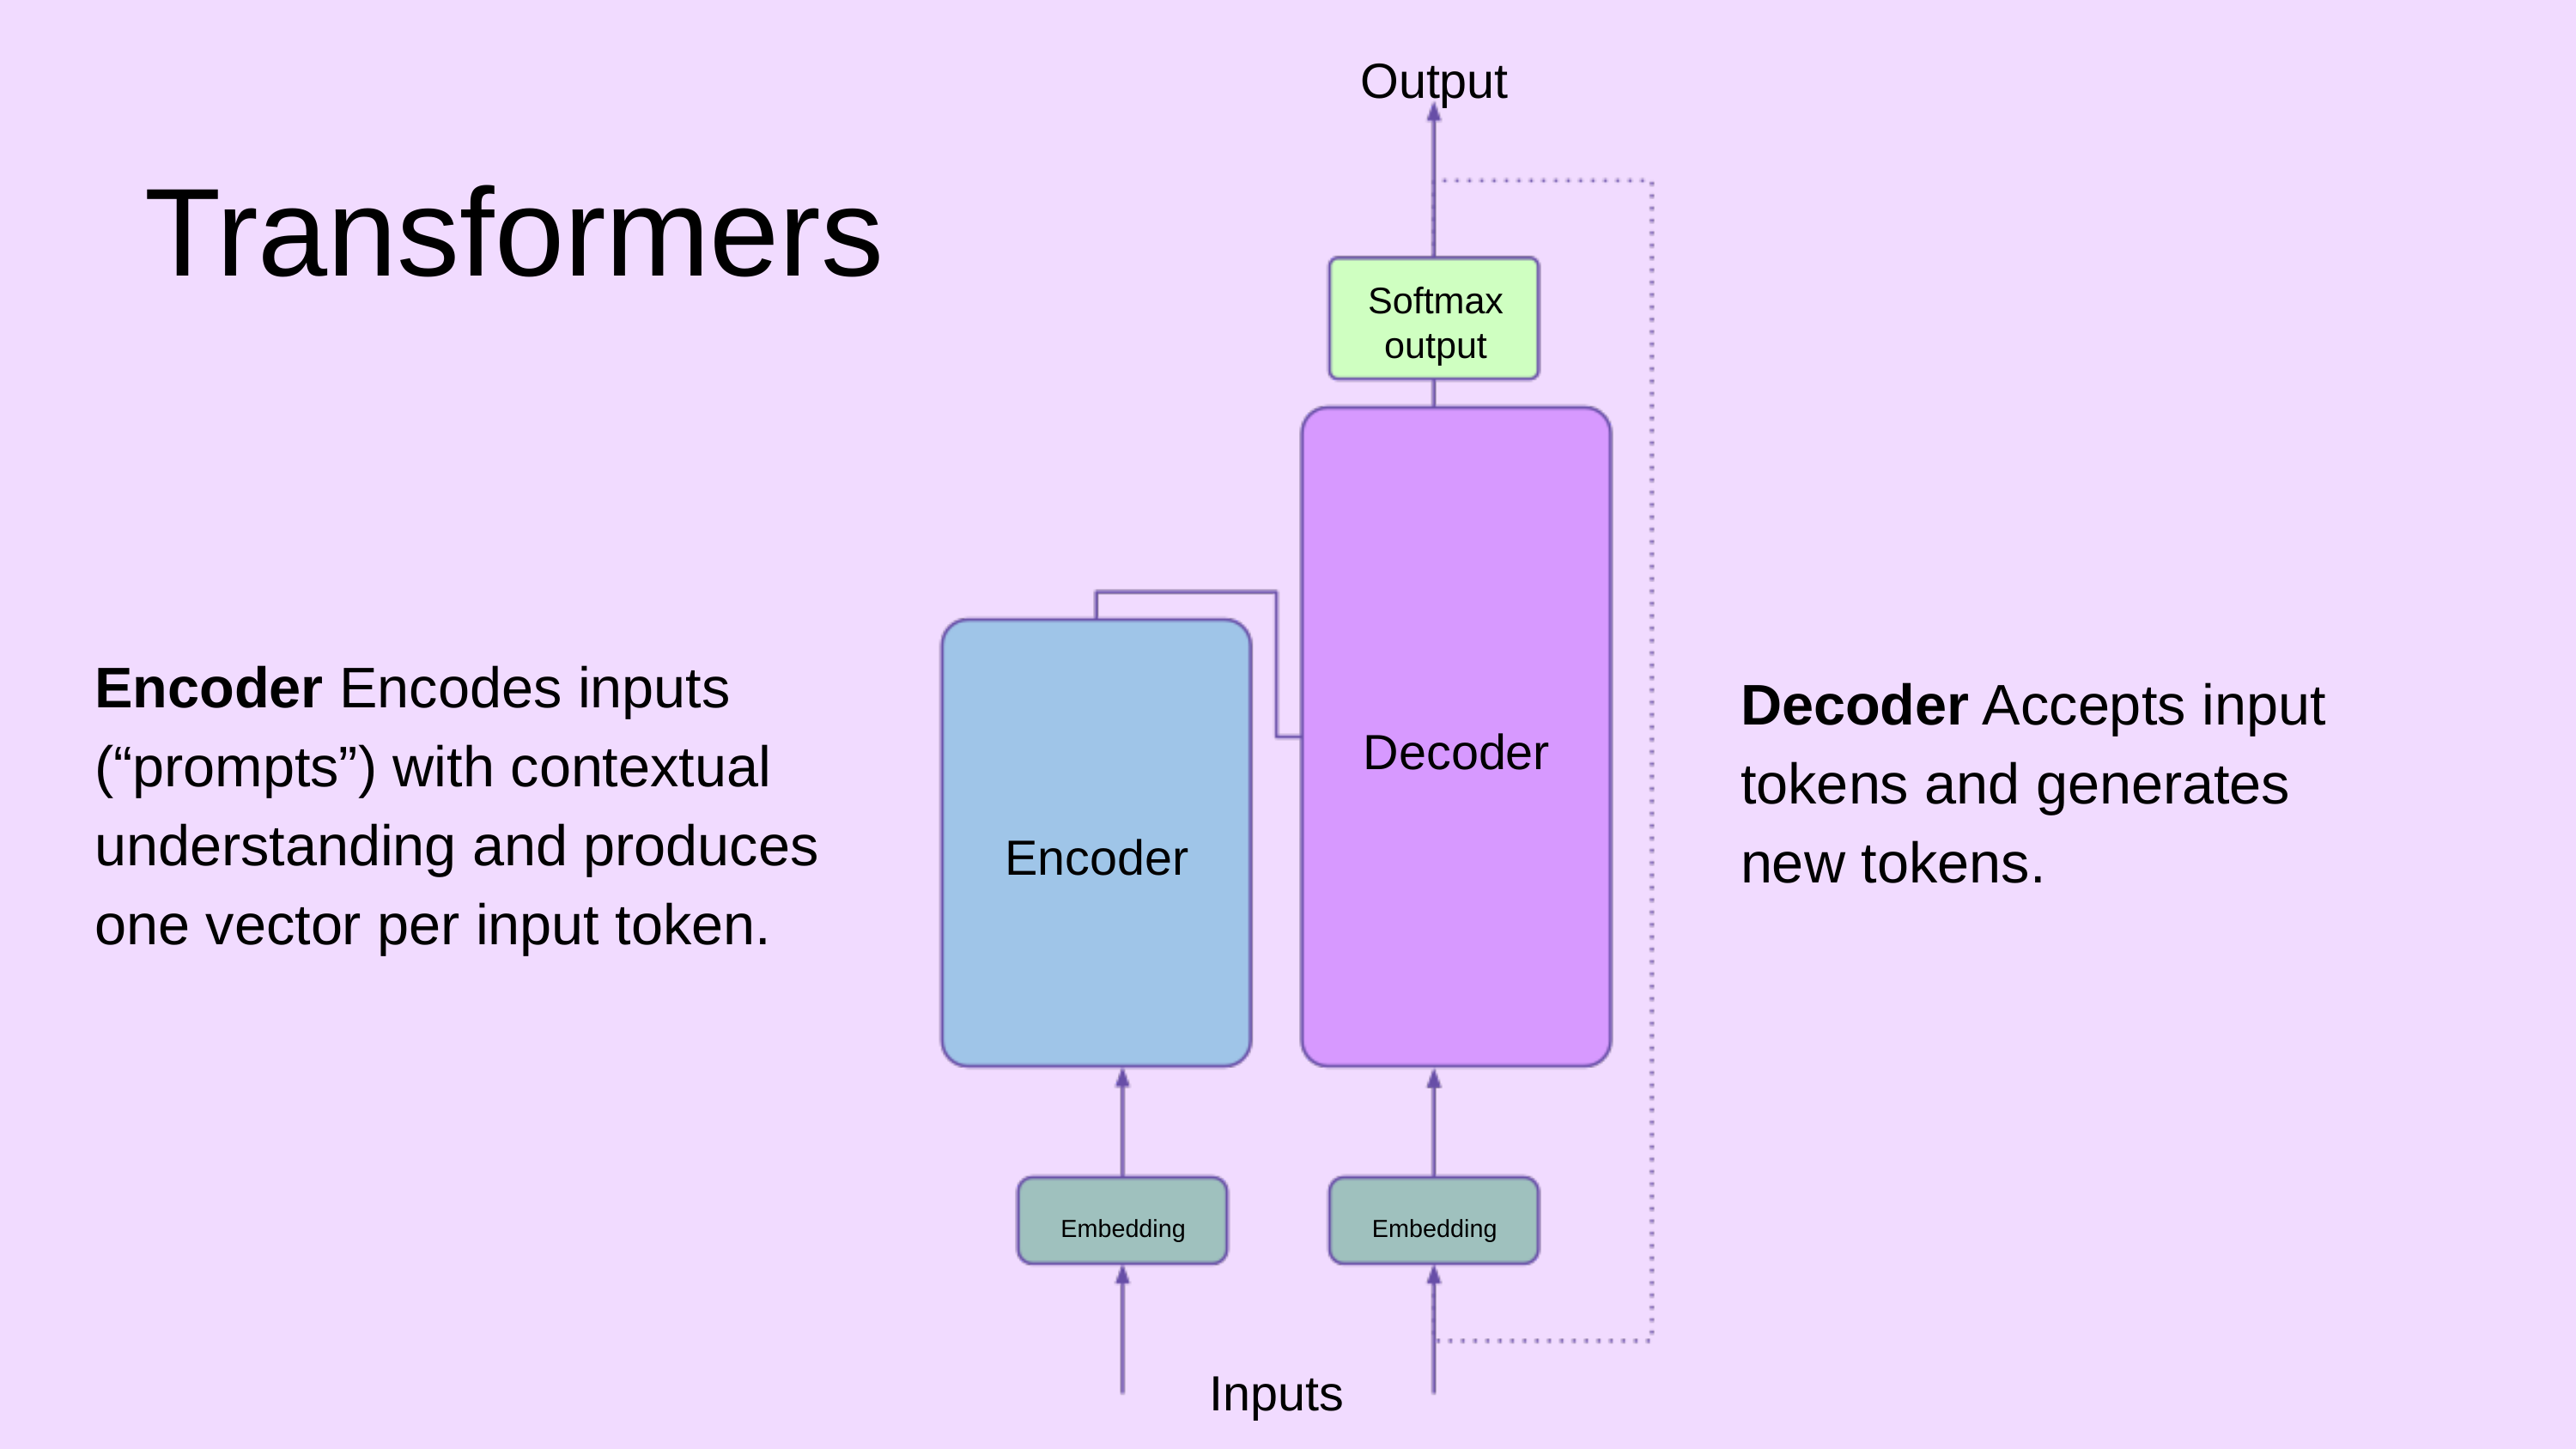

Output
Softmax output
Decoder
Encoder
Embedding
Embedding
Inputs
Transformers
Encoder Encodes inputs (“prompts”) with contextual understanding and produces one vector per input token.
Decoder Accepts input tokens and generates new tokens.